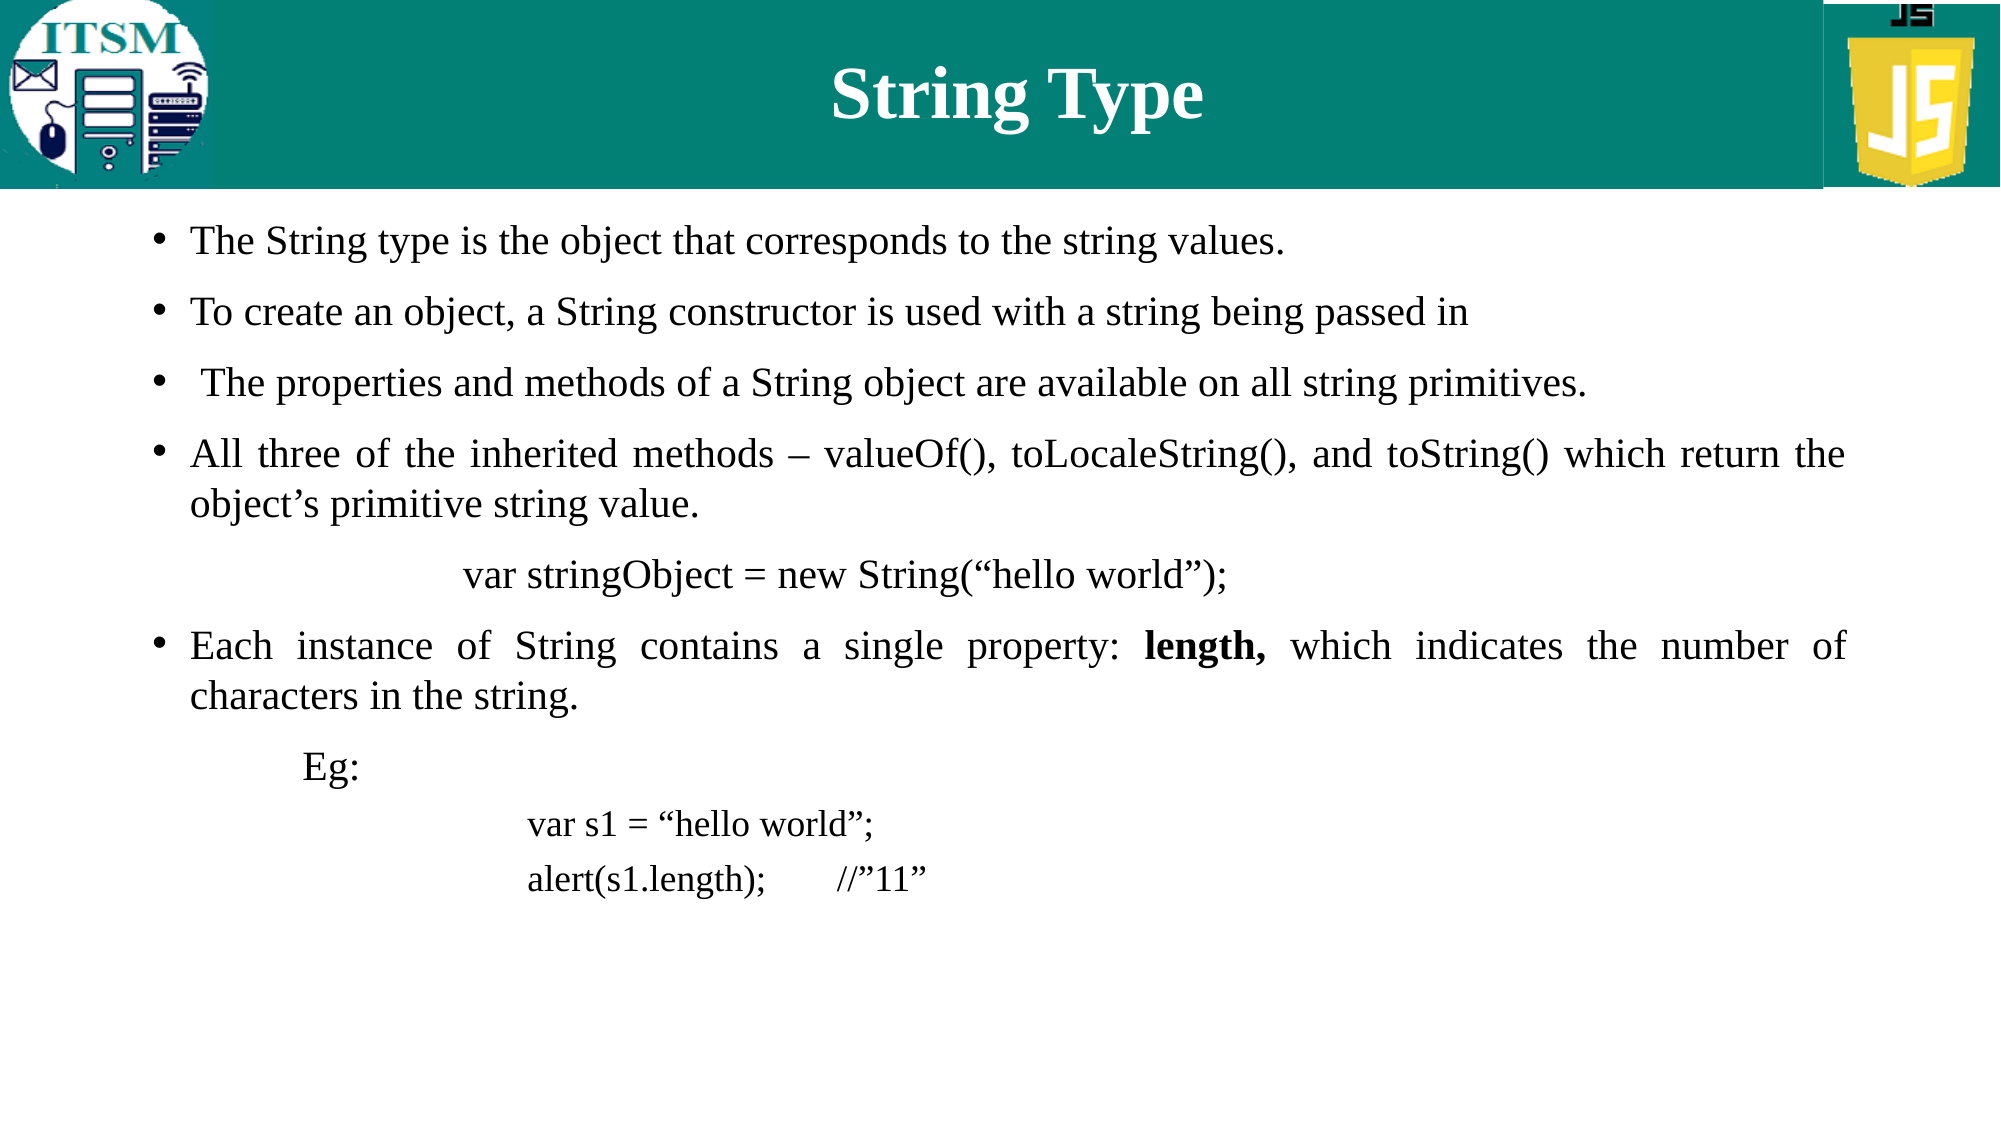

# String Type
The String type is the object that corresponds to the string values.
To create an object, a String constructor is used with a string being passed in
 The properties and methods of a String object are available on all string primitives.
All three of the inherited methods – valueOf(), toLocaleString(), and toString() which return the object’s primitive string value.
 		 var stringObject = new String(“hello world”);
Each instance of String contains a single property: length, which indicates the number of characters in the string.
	Eg:
		var s1 = “hello world”;
		alert(s1.length);	 //”11”